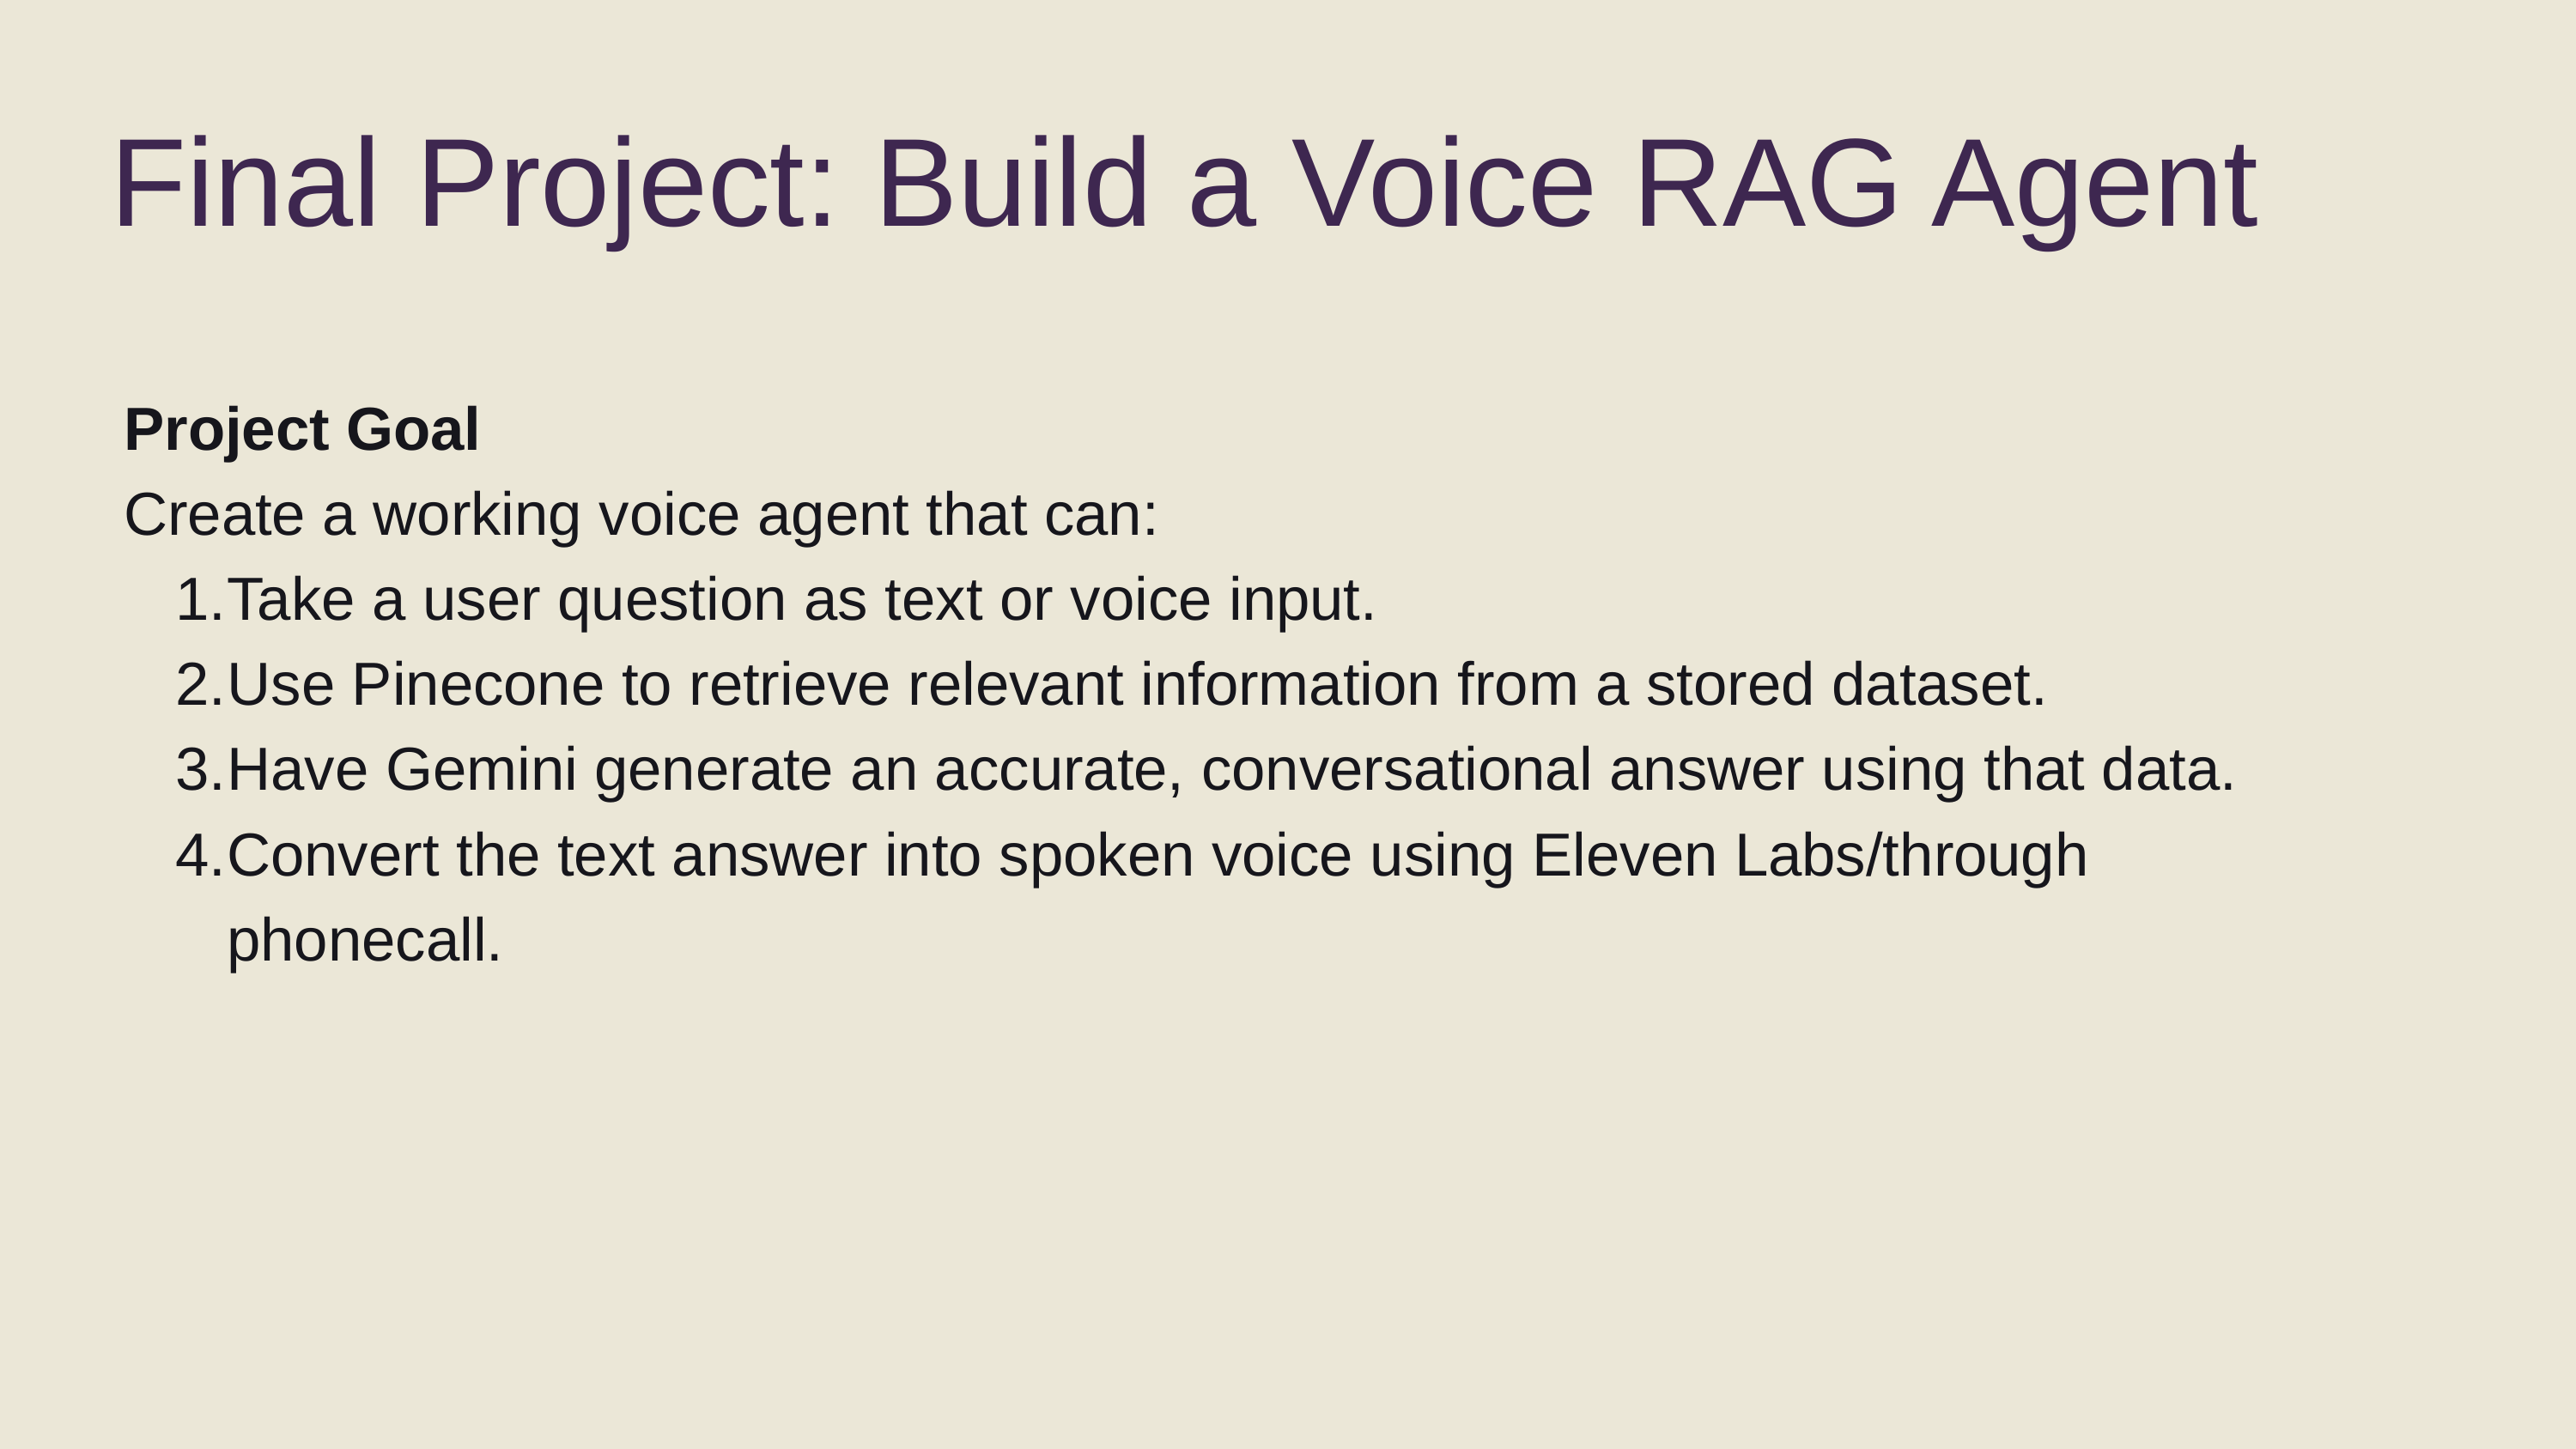

Final Project: Build a Voice RAG Agent
Project Goal
Create a working voice agent that can:
Take a user question as text or voice input.
Use Pinecone to retrieve relevant information from a stored dataset.
Have Gemini generate an accurate, conversational answer using that data.
Convert the text answer into spoken voice using Eleven Labs/through phonecall.